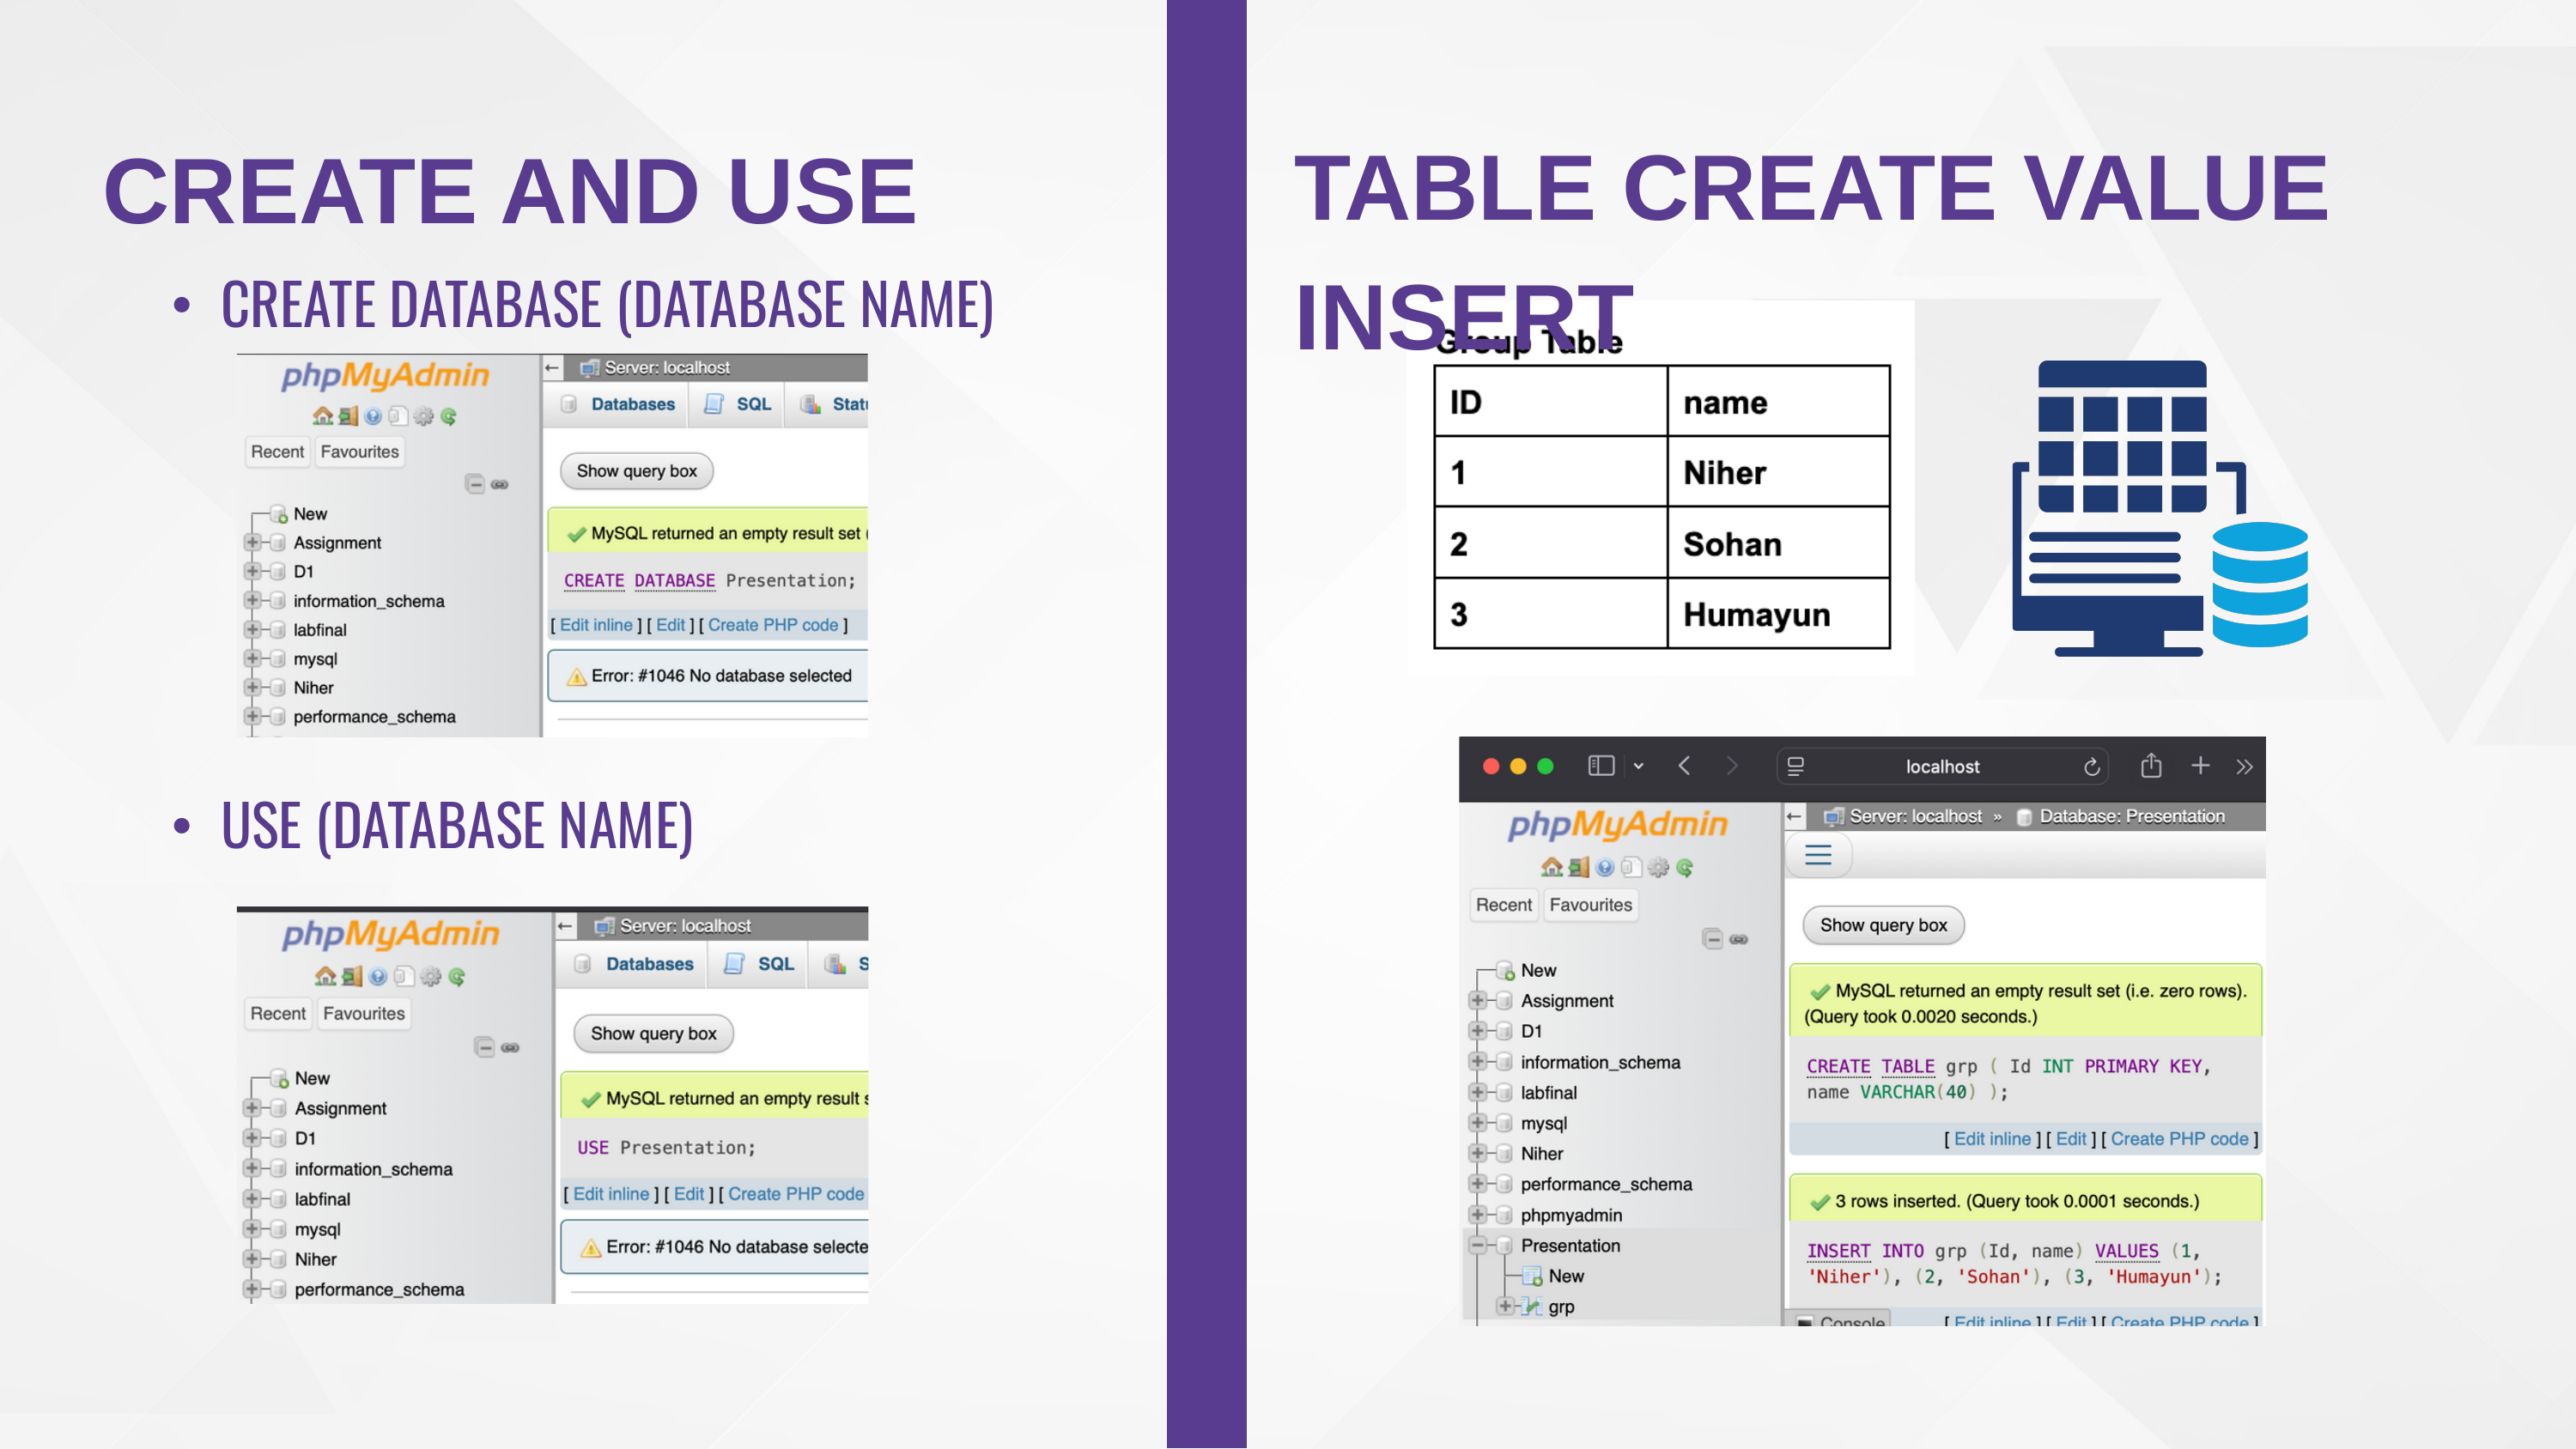

TABLE CREATE VALUE INSERT
CREATE AND USE
CREATE DATABASE (DATABASE NAME)

USE (DATABASE NAME)